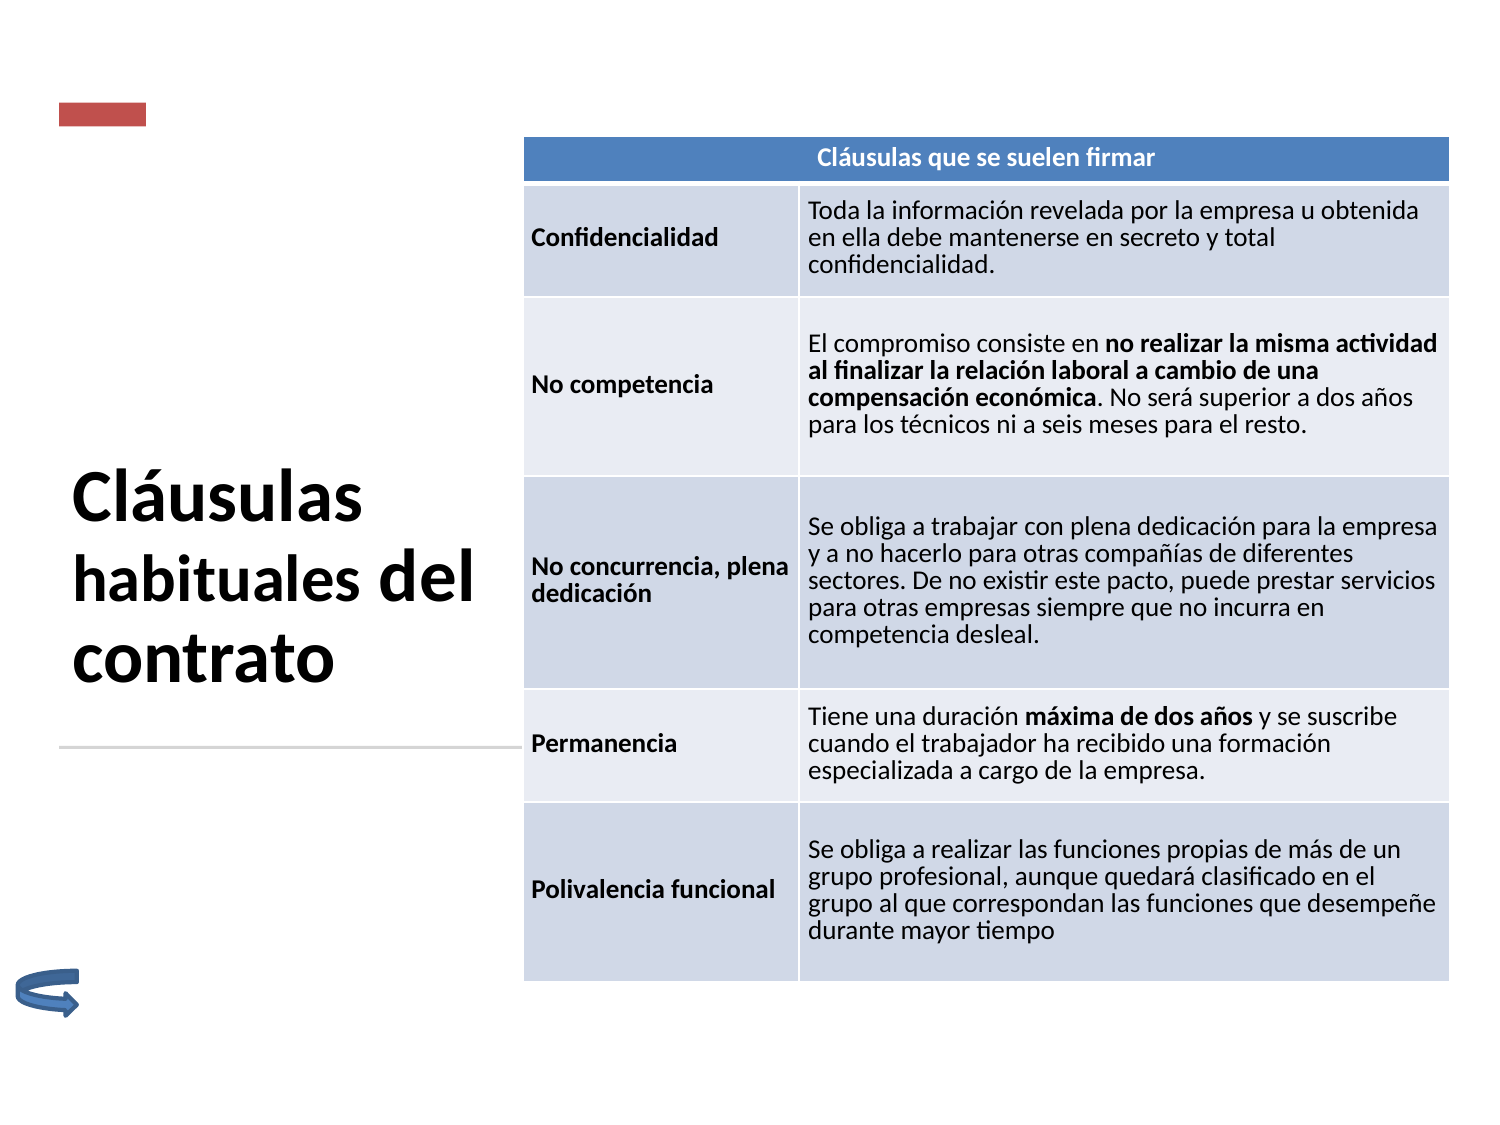

| Cláusulas que se suelen firmar |  |
| --- | --- |
| Confidencialidad | Toda la información revelada por la empresa u obtenida en ella debe mantenerse en secreto y total confidencialidad. |
| No competencia | El compromiso consiste en no realizar la misma actividad al finalizar la relación laboral a cambio de una compensación económica. No será superior a dos años para los técnicos ni a seis meses para el resto. |
| No concurrencia, plena dedicación | Se obliga a trabajar con plena dedicación para la empresa y a no hacerlo para otras compañías de diferentes sectores. De no existir este pacto, puede prestar servicios para otras empresas siempre que no incurra en competencia desleal. |
| Permanencia | Tiene una duración máxima de dos años y se suscribe cuando el trabajador ha recibido una formación especializada a cargo de la empresa. |
| Polivalencia funcional | Se obliga a realizar las funciones propias de más de un grupo profesional, aunque quedará clasificado en el grupo al que correspondan las funciones que desempeñe durante mayor tiempo |
# Cláusulas habituales del contrato